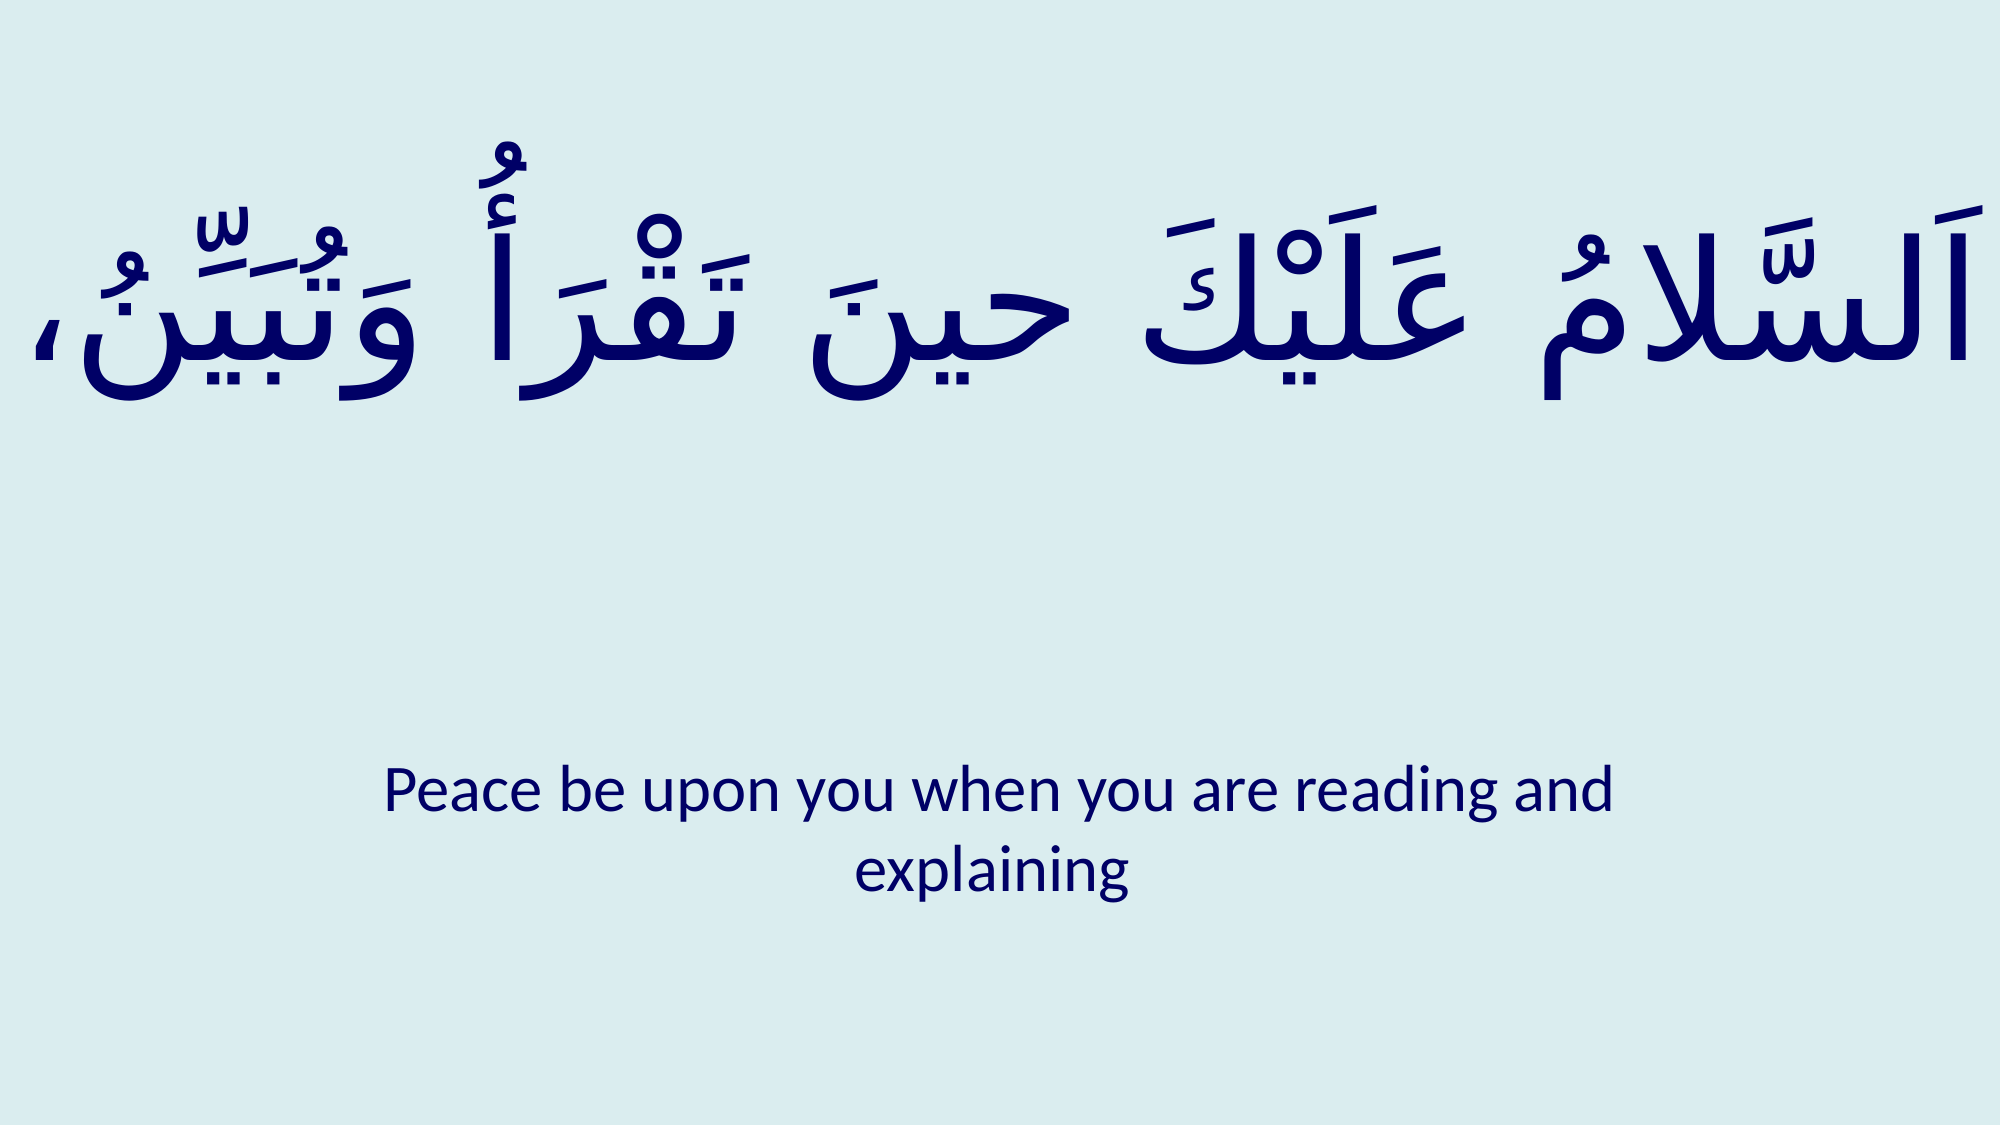

# اَلسَّلامُ عَلَيْكَ حينَ تَقْرَأُ وَتُبَيِّنُ،
Peace be upon you when you are reading and explaining